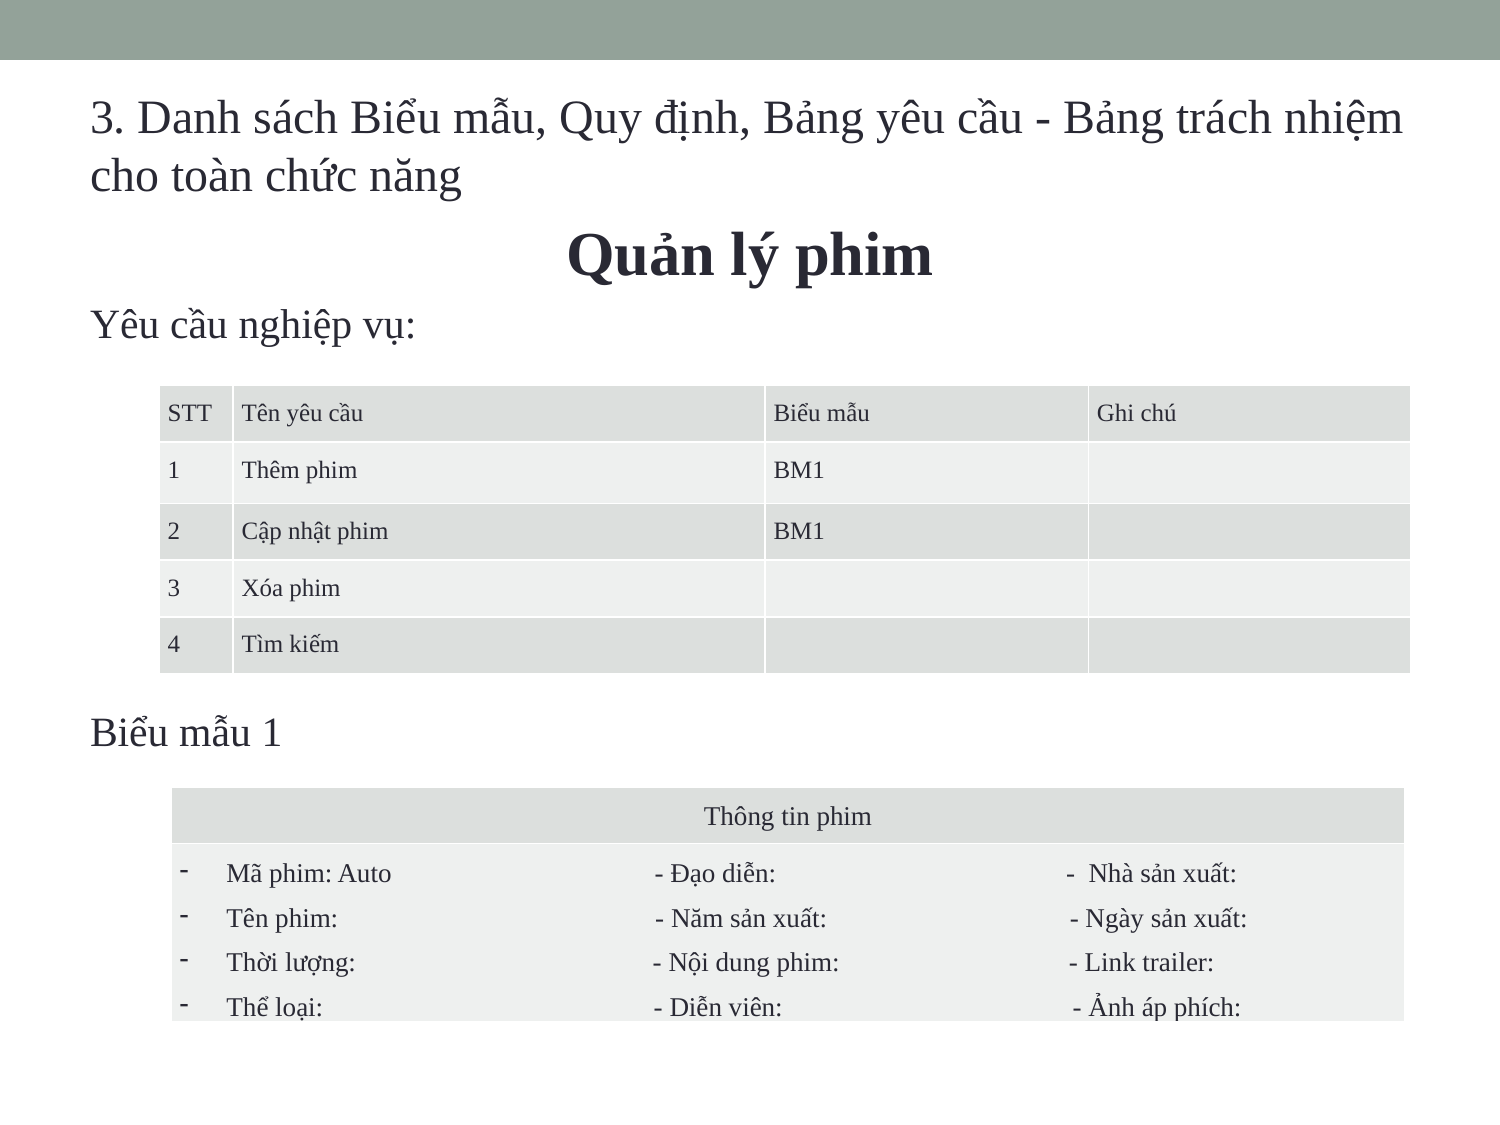

3. Danh sách Biểu mẫu, Quy định, Bảng yêu cầu - Bảng trách nhiệm cho toàn chức năng
Quản lý phim
Yêu cầu nghiệp vụ:

Biểu mẫu 1
| STT | Tên yêu cầu | Biểu mẫu | Ghi chú |
| --- | --- | --- | --- |
| 1 | Thêm phim | BM1 |  |
| 2 | Cập nhật phim | BM1 |  |
| 3 | Xóa phim |  |  |
| 4 | Tìm kiếm |  |  |
| Thông tin phim |
| --- |
| Mã phim: Auto - Đạo diễn: - Nhà sản xuất: Tên phim: - Năm sản xuất: - Ngày sản xuất: Thời lượng: - Nội dung phim: - Link trailer: Thể loại: - Diễn viên: - Ảnh áp phích: |